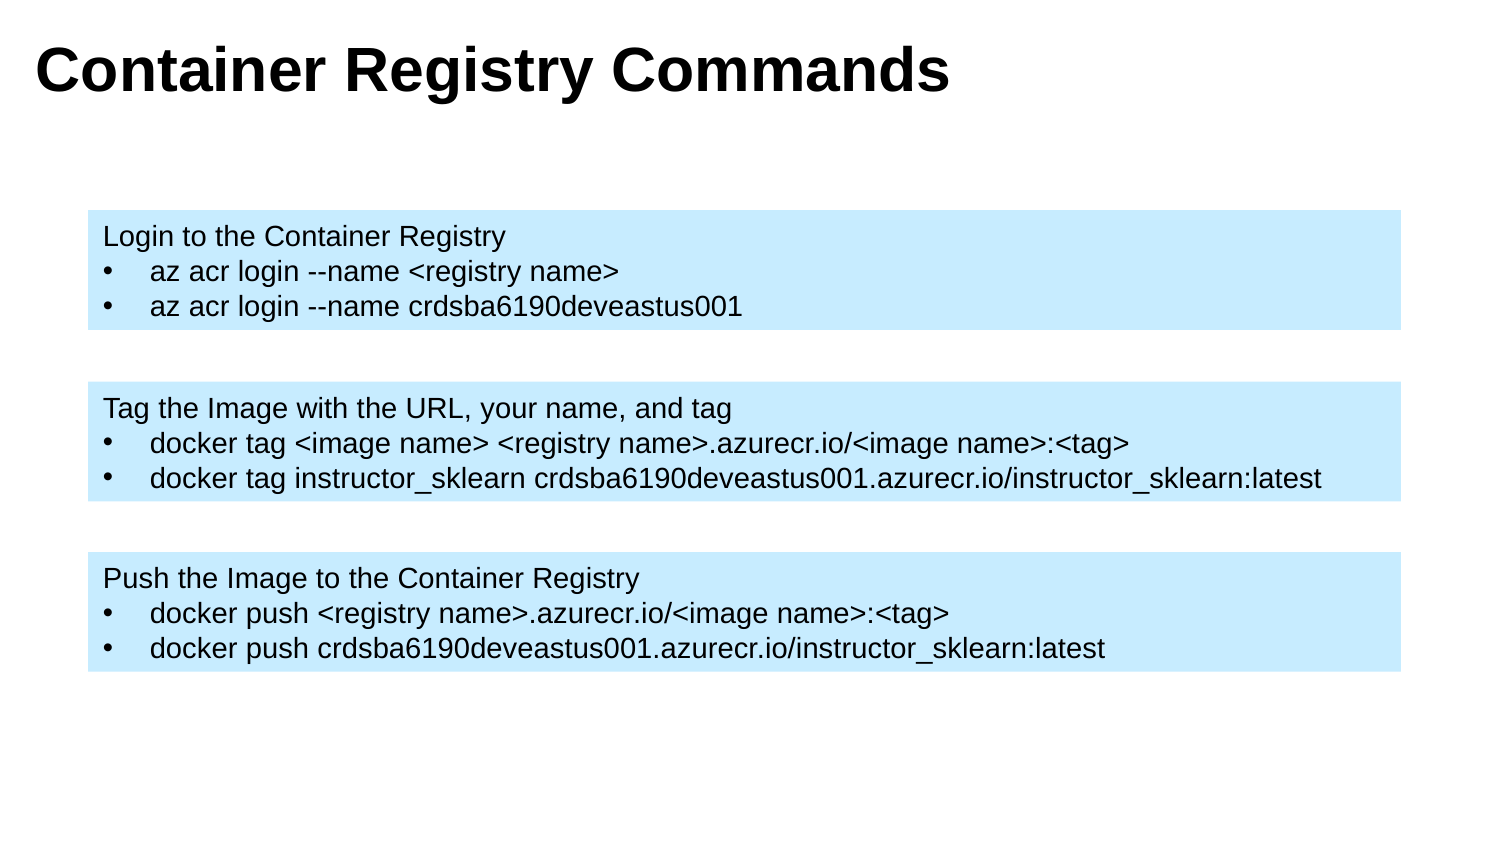

# Container Registry Commands
Login to the Container Registry
az acr login --name <registry name>
az acr login --name crdsba6190deveastus001
Tag the Image with the URL, your name, and tag
docker tag <image name> <registry name>.azurecr.io/<image name>:<tag>
docker tag instructor_sklearn crdsba6190deveastus001.azurecr.io/instructor_sklearn:latest
Push the Image to the Container Registry
docker push <registry name>.azurecr.io/<image name>:<tag>
docker push crdsba6190deveastus001.azurecr.io/instructor_sklearn:latest